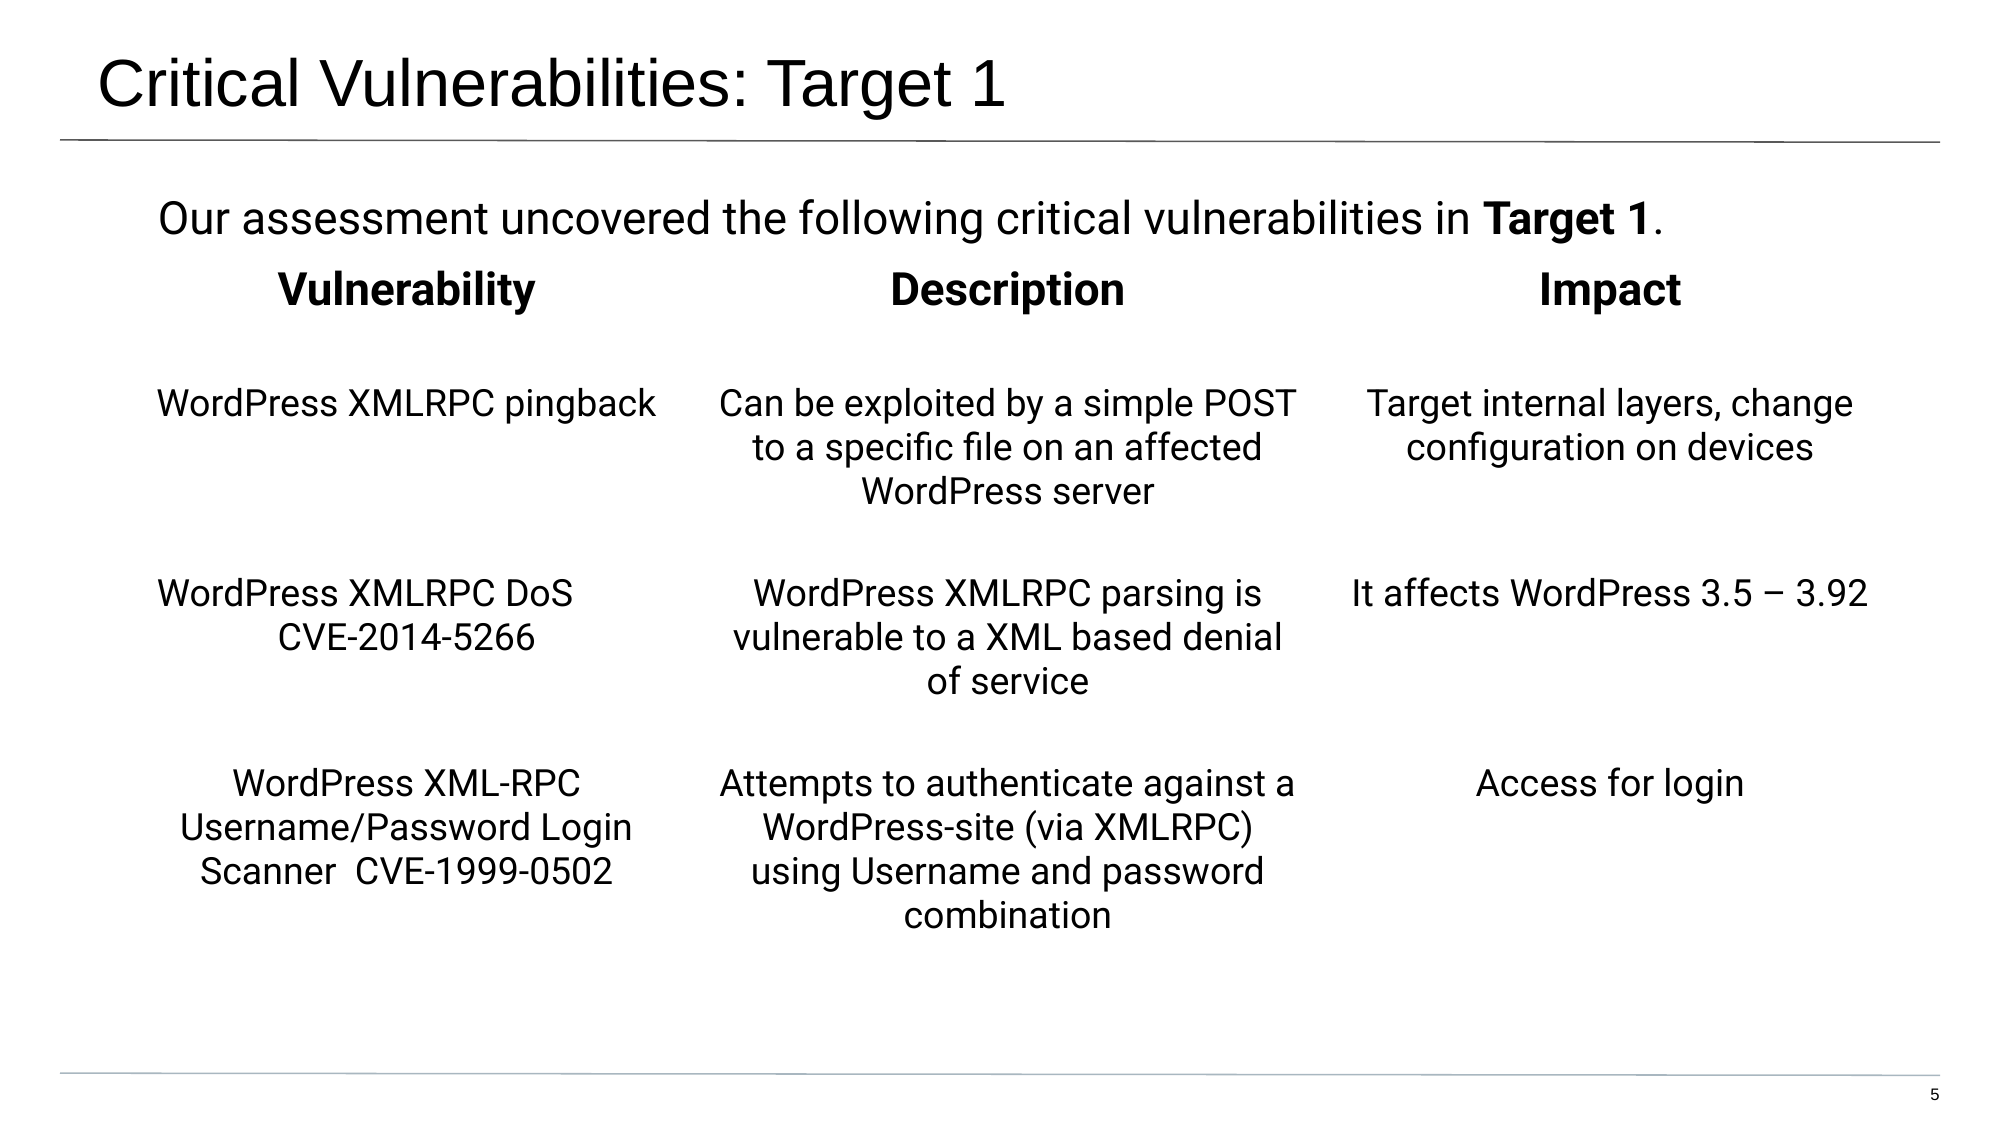

# Critical Vulnerabilities: Target 1
Our assessment uncovered the following critical vulnerabilities in Target 1.

| Vulnerability | Description | Impact |
| --- | --- | --- |
| WordPress XMLRPC pingback | Can be exploited by a simple POST to a specific file on an affected WordPress server | Target internal layers, change configuration on devices |
| WordPress XMLRPC DoS CVE-2014-5266 | WordPress XMLRPC parsing is vulnerable to a XML based denial of service | It affects WordPress 3.5 – 3.92 |
| WordPress XML-RPC Username/Password Login Scanner CVE-1999-0502 | Attempts to authenticate against a WordPress-site (via XMLRPC) using Username and password combination | Access for login |
5